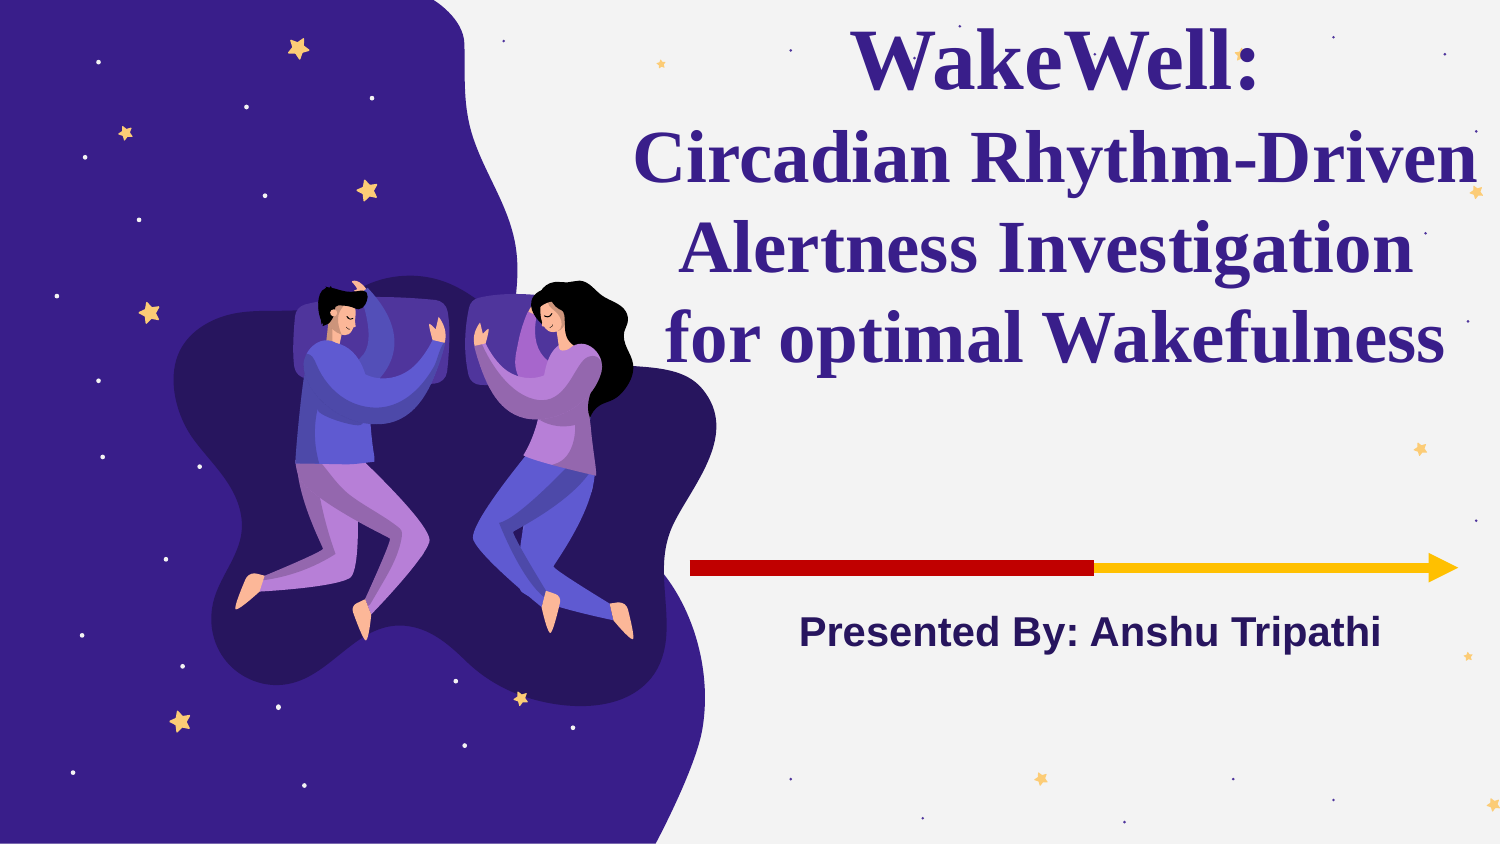

# WakeWell: Circadian Rhythm-Driven Alertness Investigation for optimal Wakefulness

Presented By: Anshu Tripathi